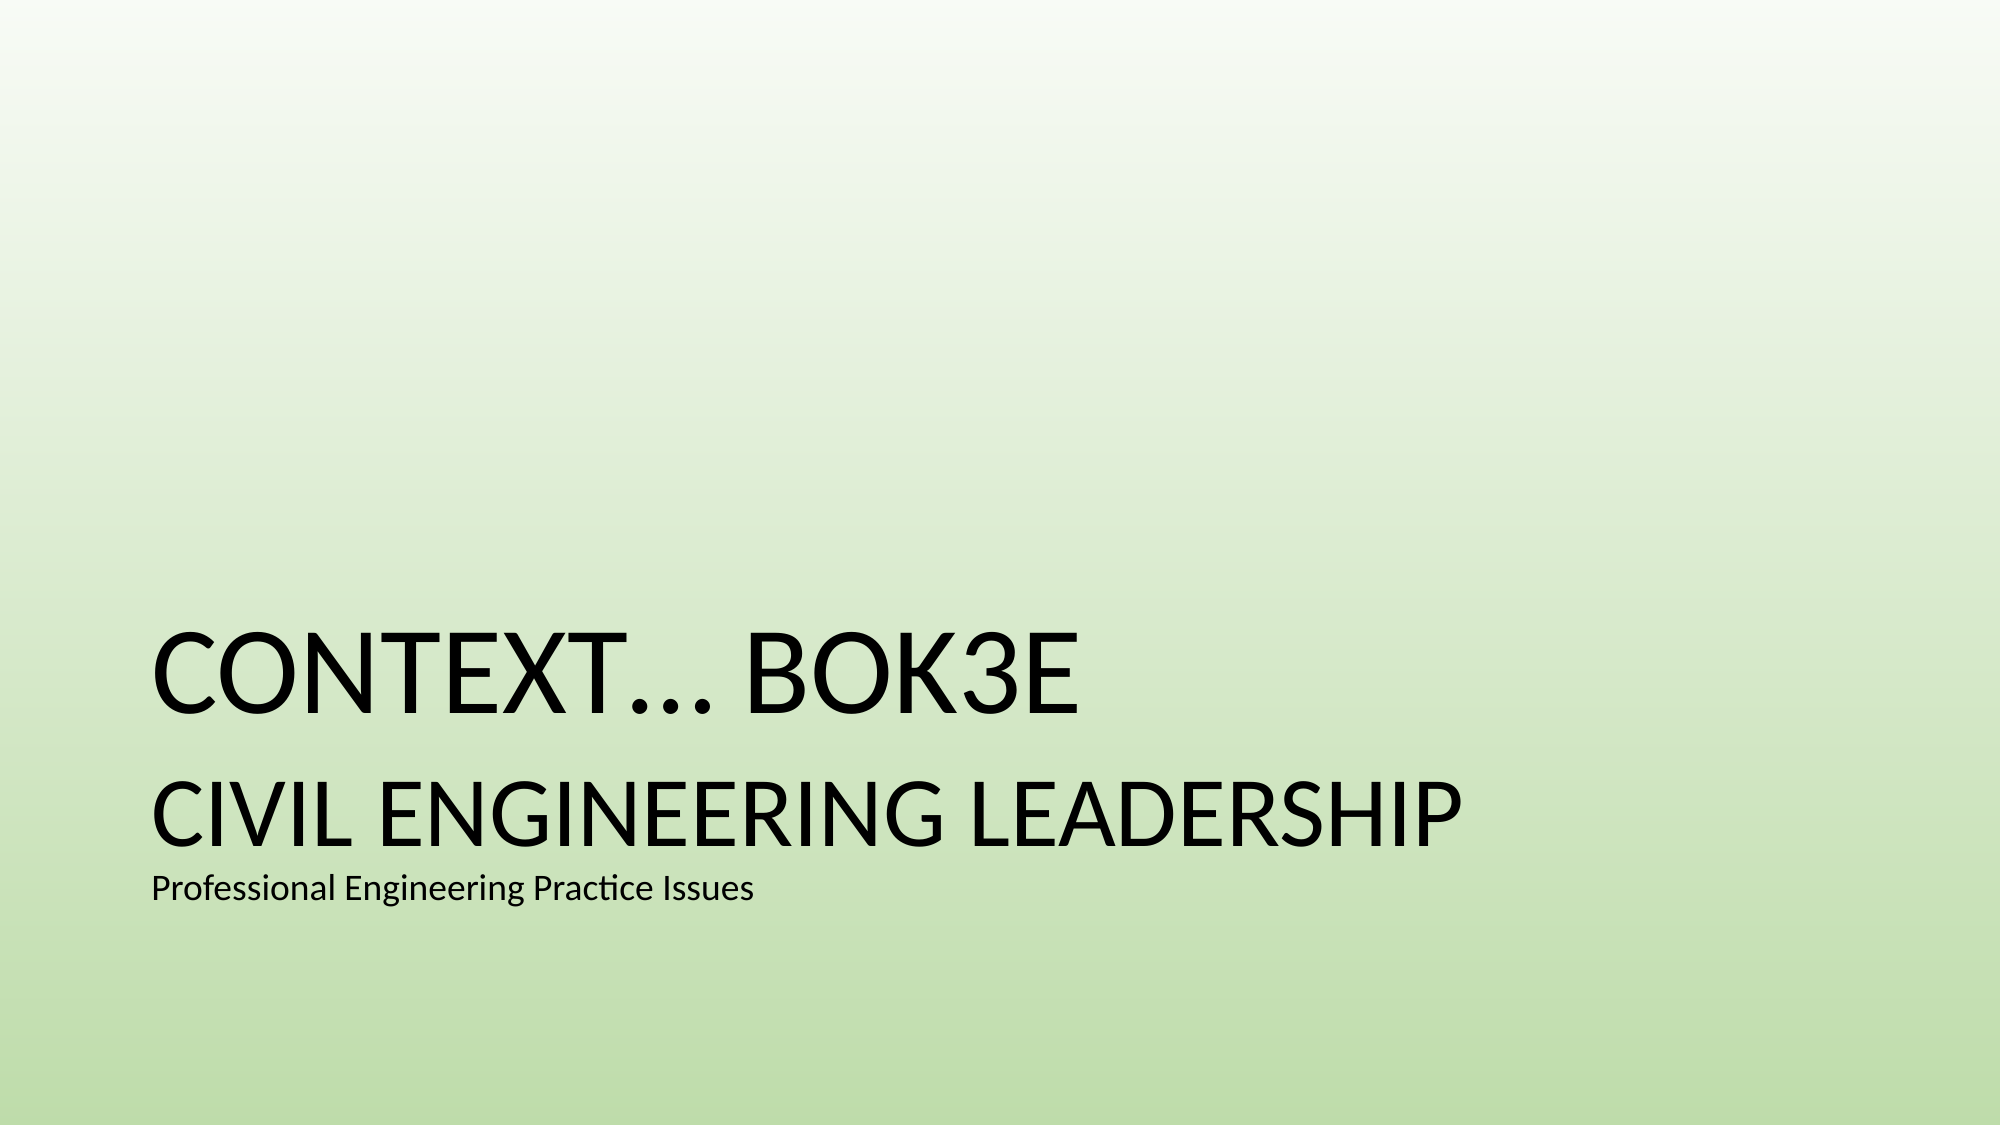

# CONTEXT… BOK3E
CIVIL ENGINEERING LEADERSHIP
Professional Engineering Practice Issues